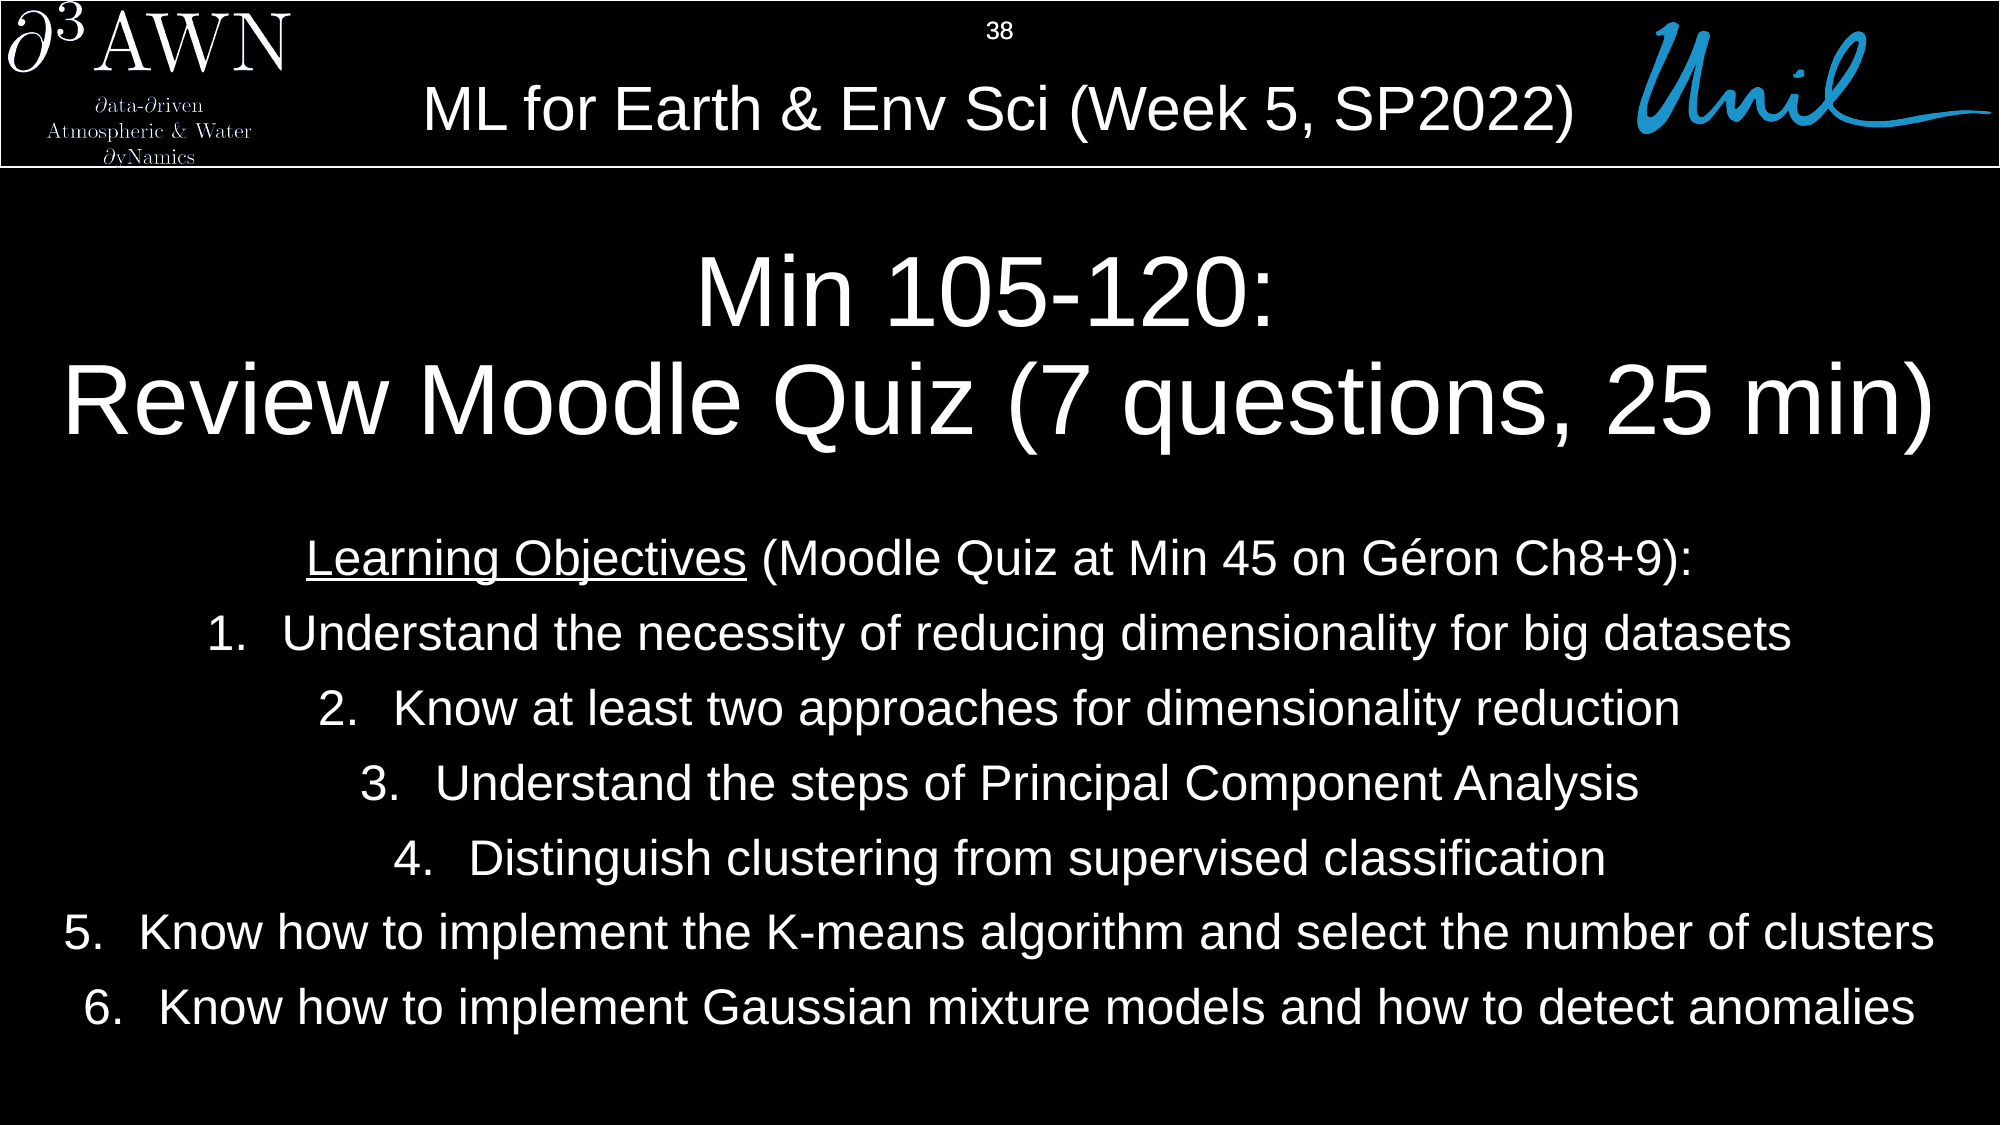

38
# Min 105-120: Review Moodle Quiz (7 questions, 25 min)
Learning Objectives (Moodle Quiz at Min 45 on Géron Ch8+9):
Understand the necessity of reducing dimensionality for big datasets
Know at least two approaches for dimensionality reduction
Understand the steps of Principal Component Analysis
Distinguish clustering from supervised classification
Know how to implement the K-means algorithm and select the number of clusters
Know how to implement Gaussian mixture models and how to detect anomalies